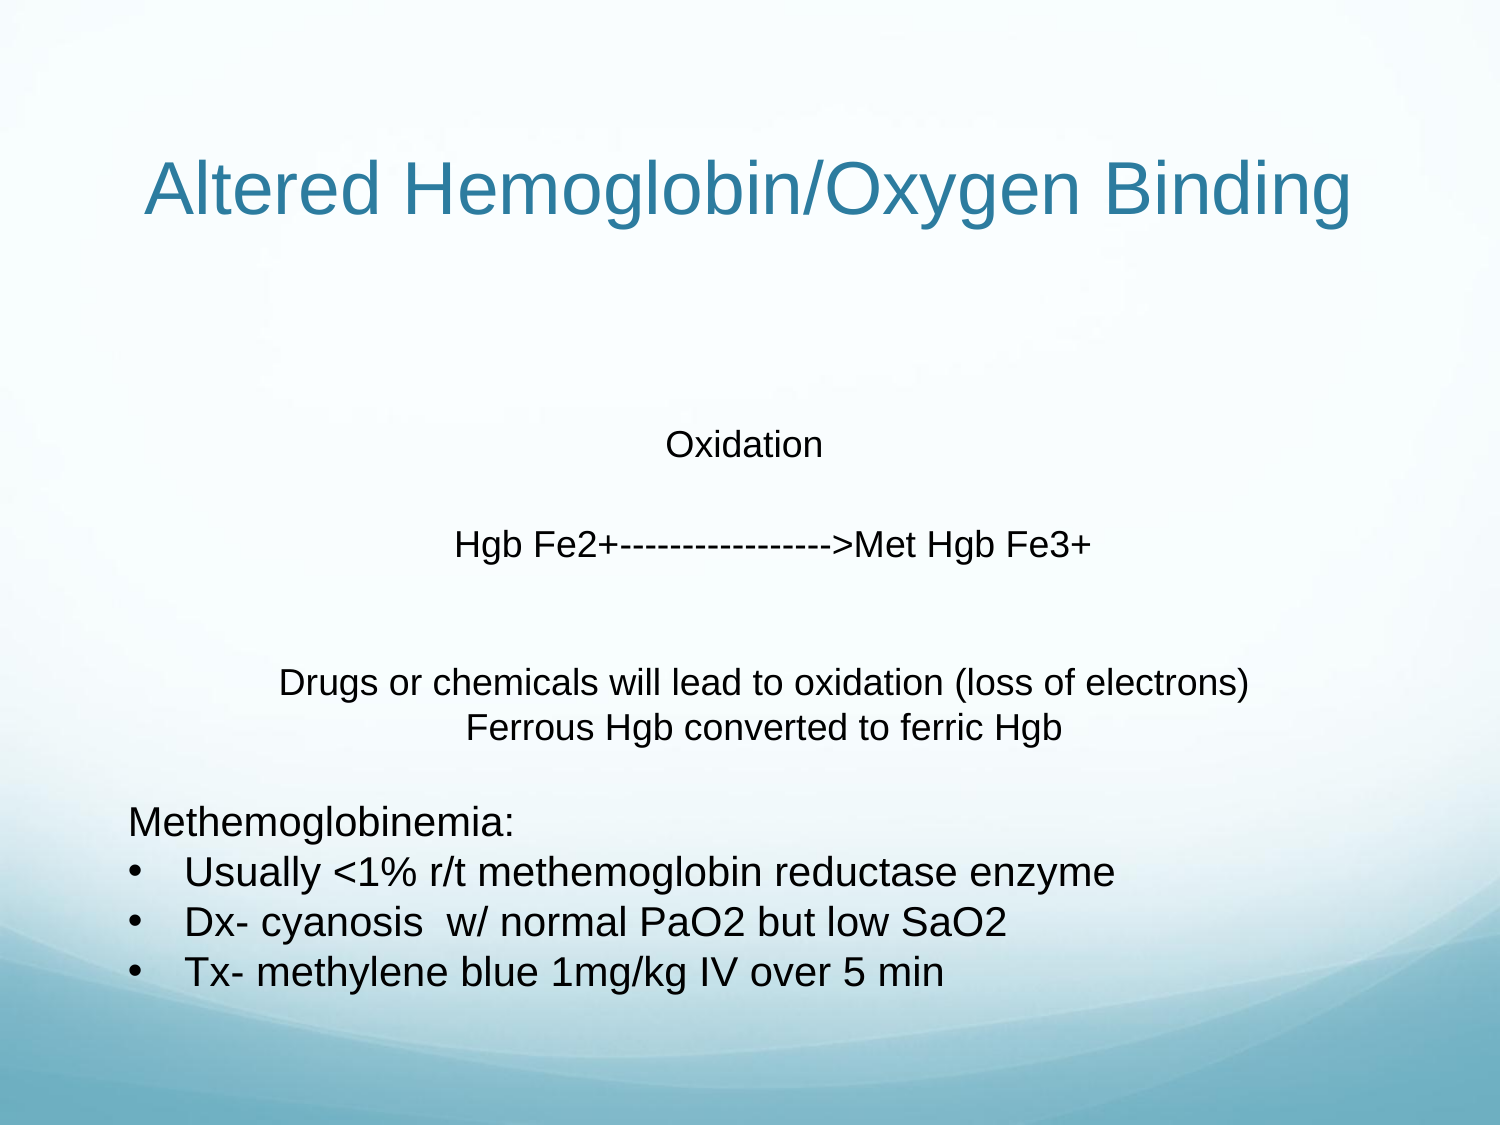

# Altered Hemoglobin/Oxygen Binding
Oxidation
Hgb Fe2+----------------->Met Hgb Fe3+
Drugs or chemicals will lead to oxidation (loss of electrons)
Ferrous Hgb converted to ferric Hgb
Methemoglobinemia:
Usually <1% r/t methemoglobin reductase enzyme
Dx- cyanosis  w/ normal PaO2 but low SaO2
Tx- methylene blue 1mg/kg IV over 5 min